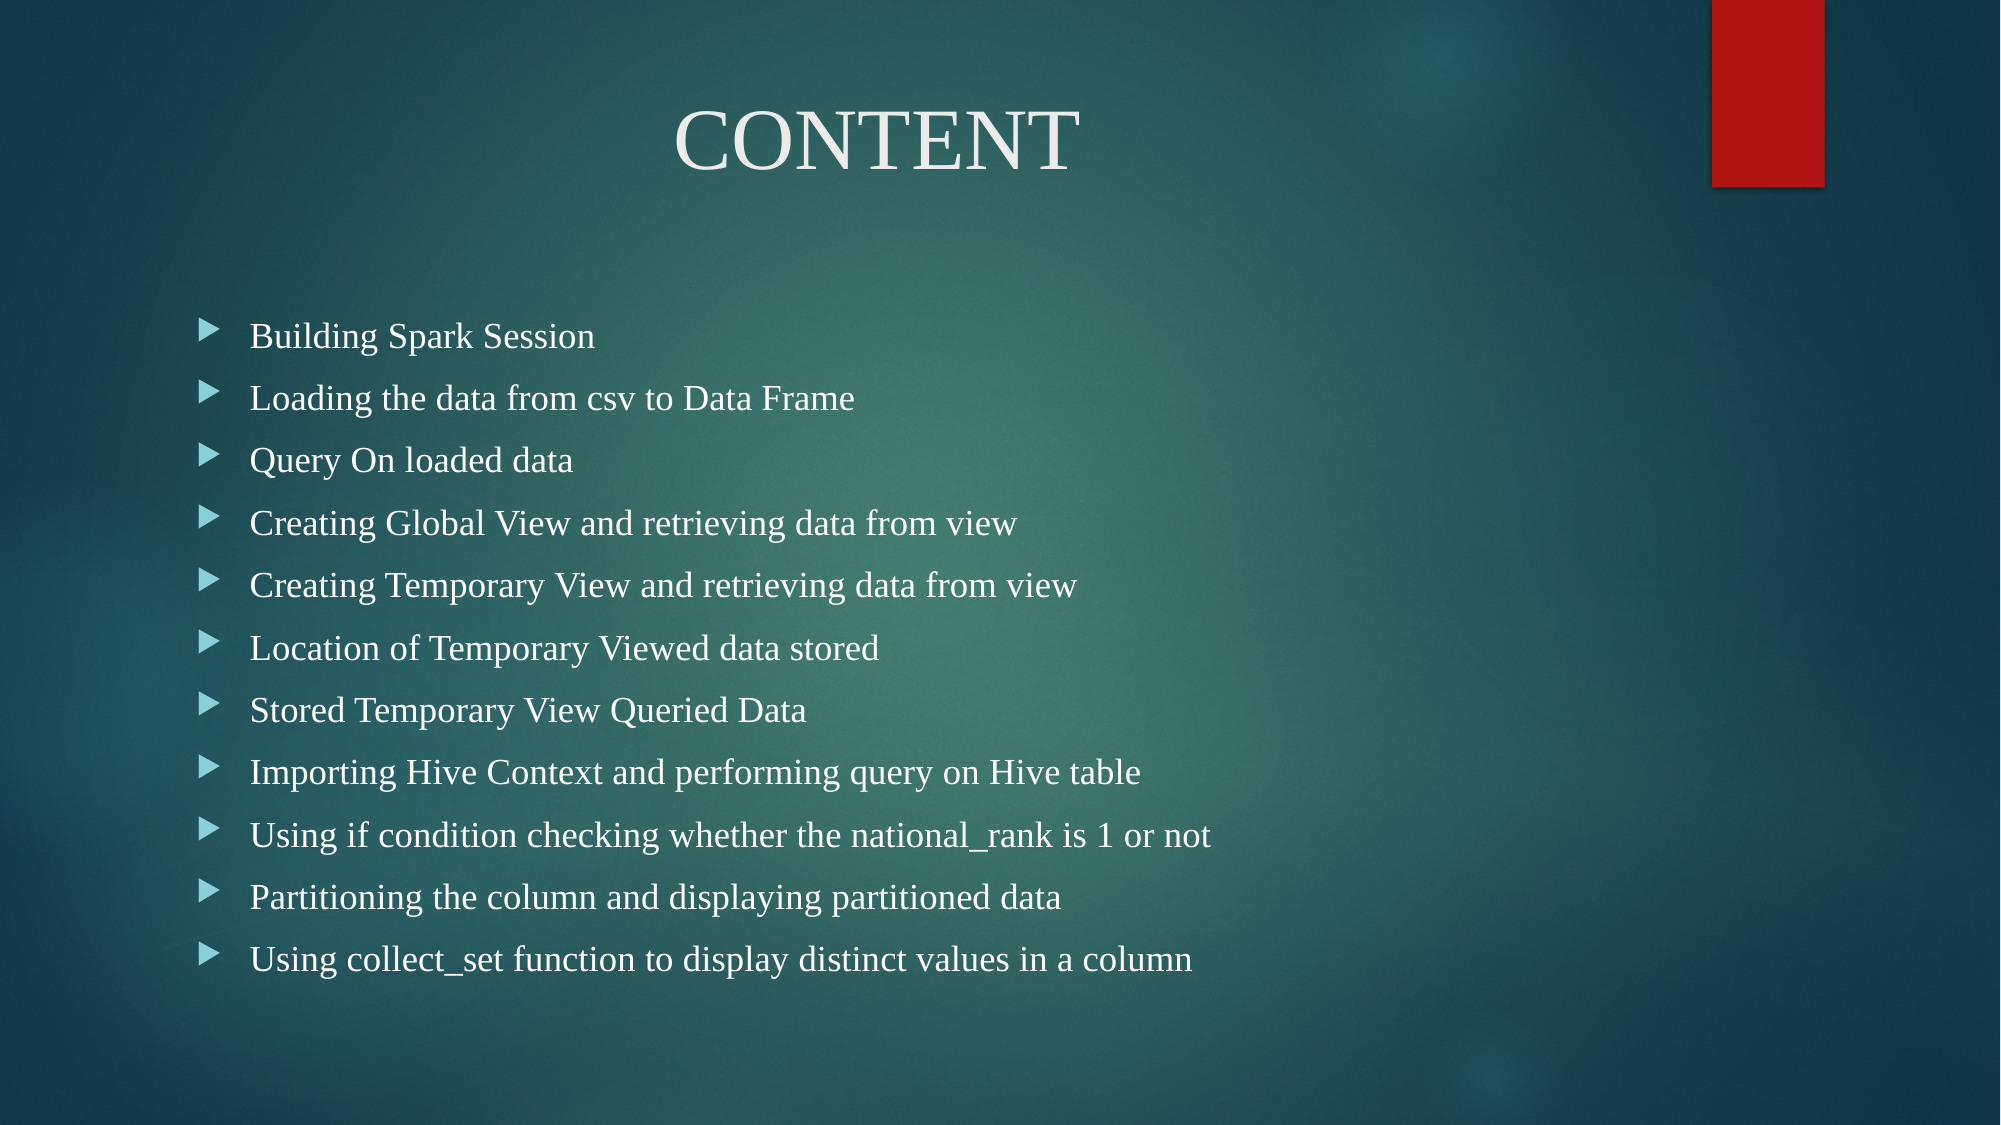

# CONTENT
Building Spark Session
Loading the data from csv to Data Frame
Query On loaded data
Creating Global View and retrieving data from view
Creating Temporary View and retrieving data from view
Location of Temporary Viewed data stored
Stored Temporary View Queried Data
Importing Hive Context and performing query on Hive table
Using if condition checking whether the national_rank is 1 or not
Partitioning the column and displaying partitioned data
Using collect_set function to display distinct values in a column